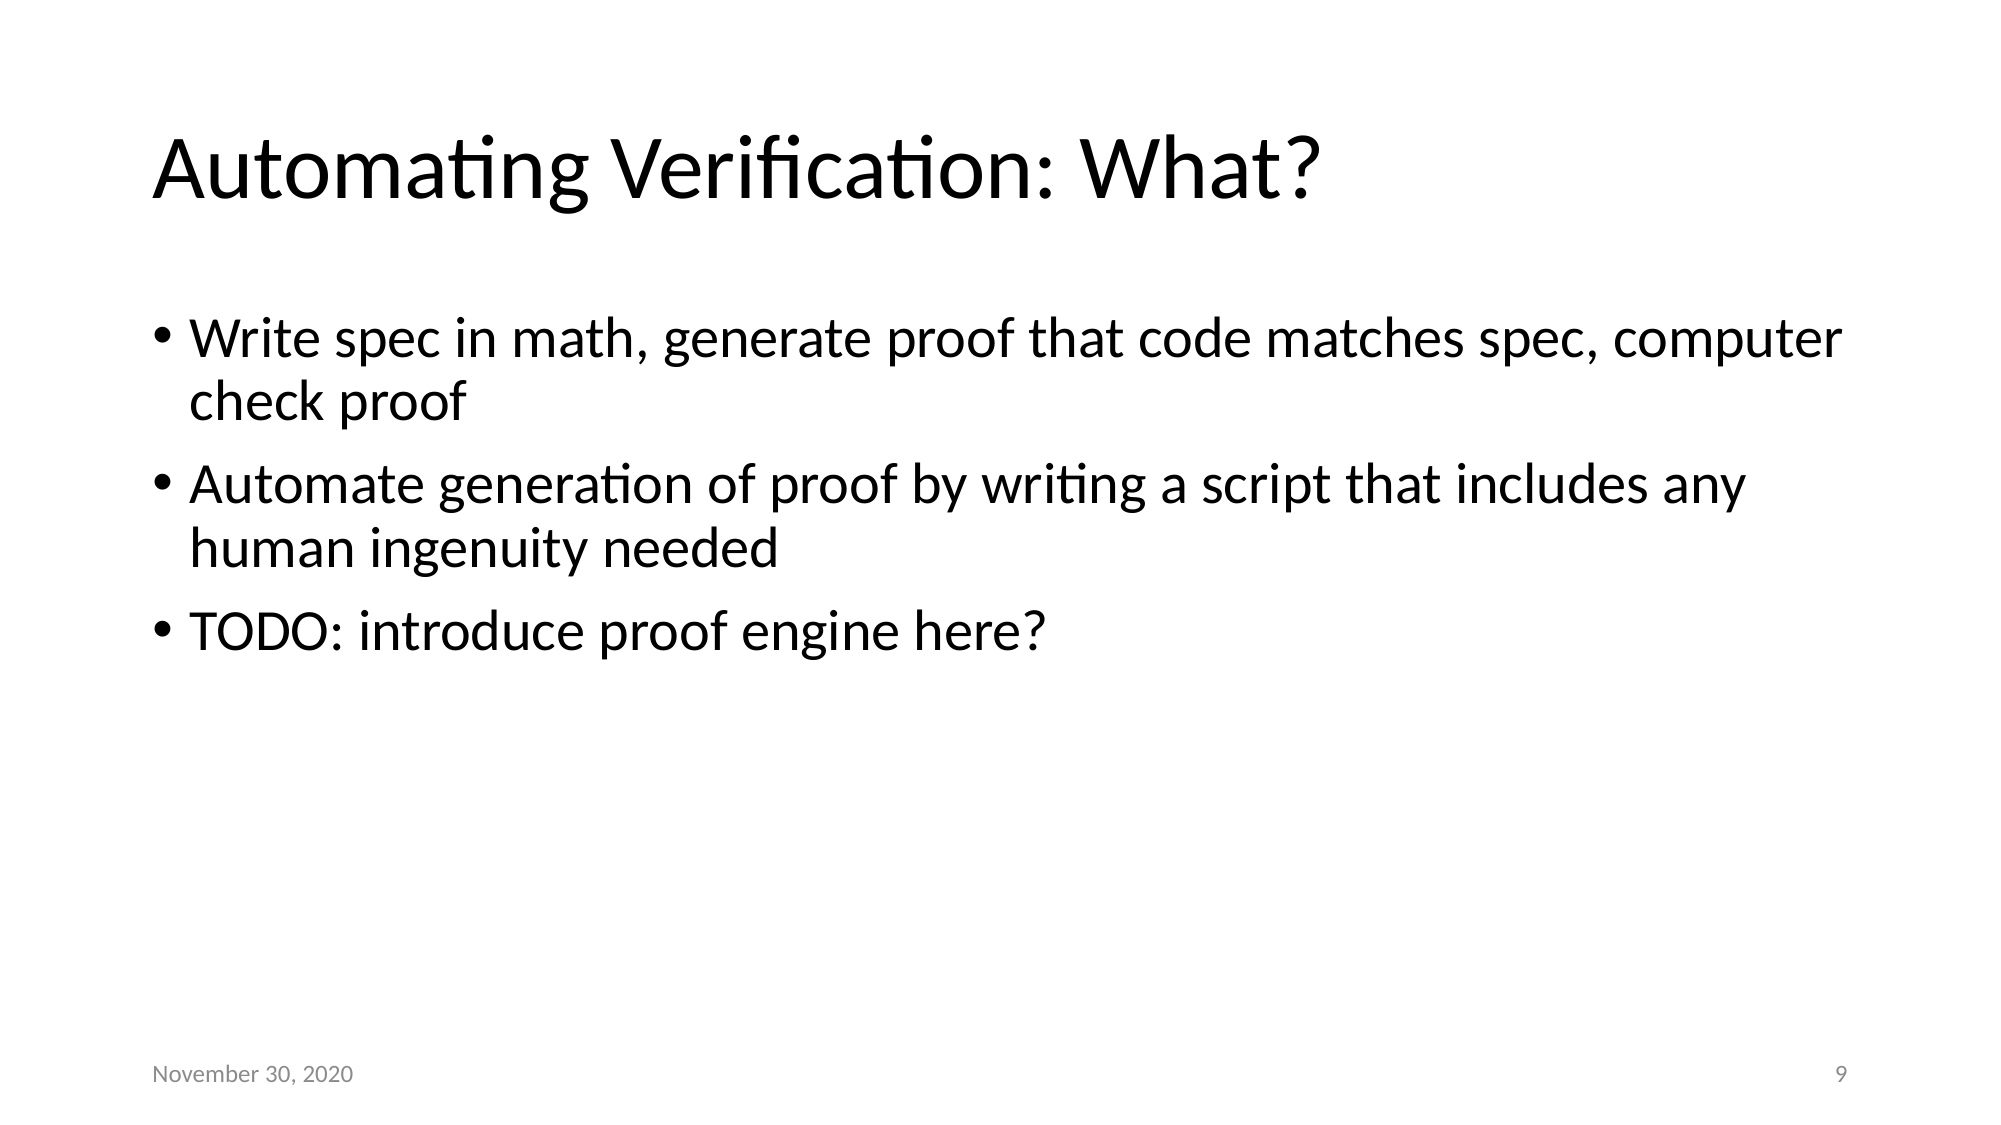

# Automating Verification: What?
Write spec in math, generate proof that code matches spec, computer check proof
Automate generation of proof by writing a script that includes any human ingenuity needed
TODO: introduce proof engine here?
November 30, 2020
9